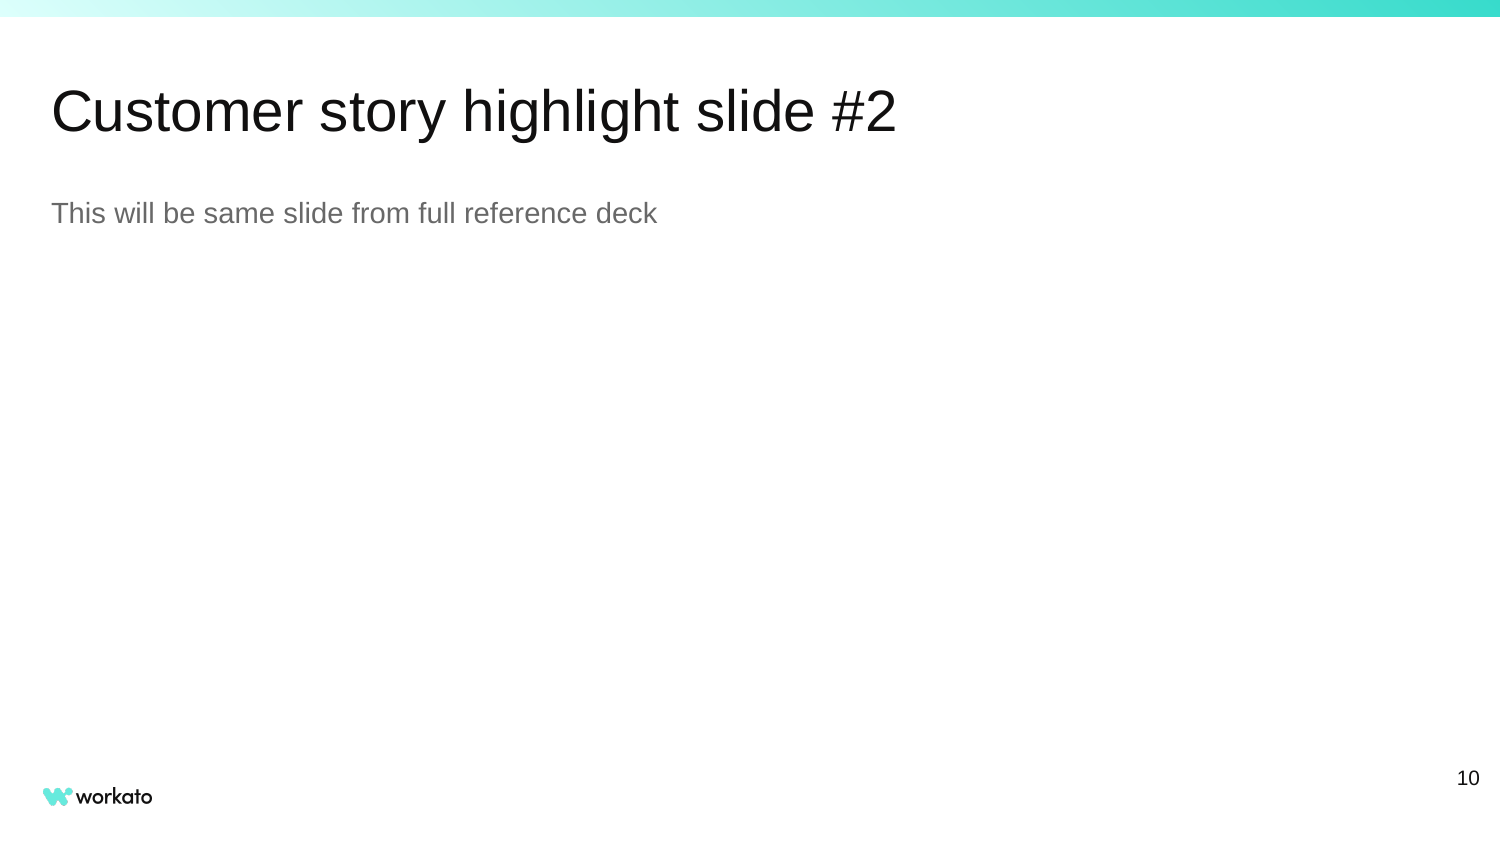

# Customer story highlight slide #2
This will be same slide from full reference deck

10